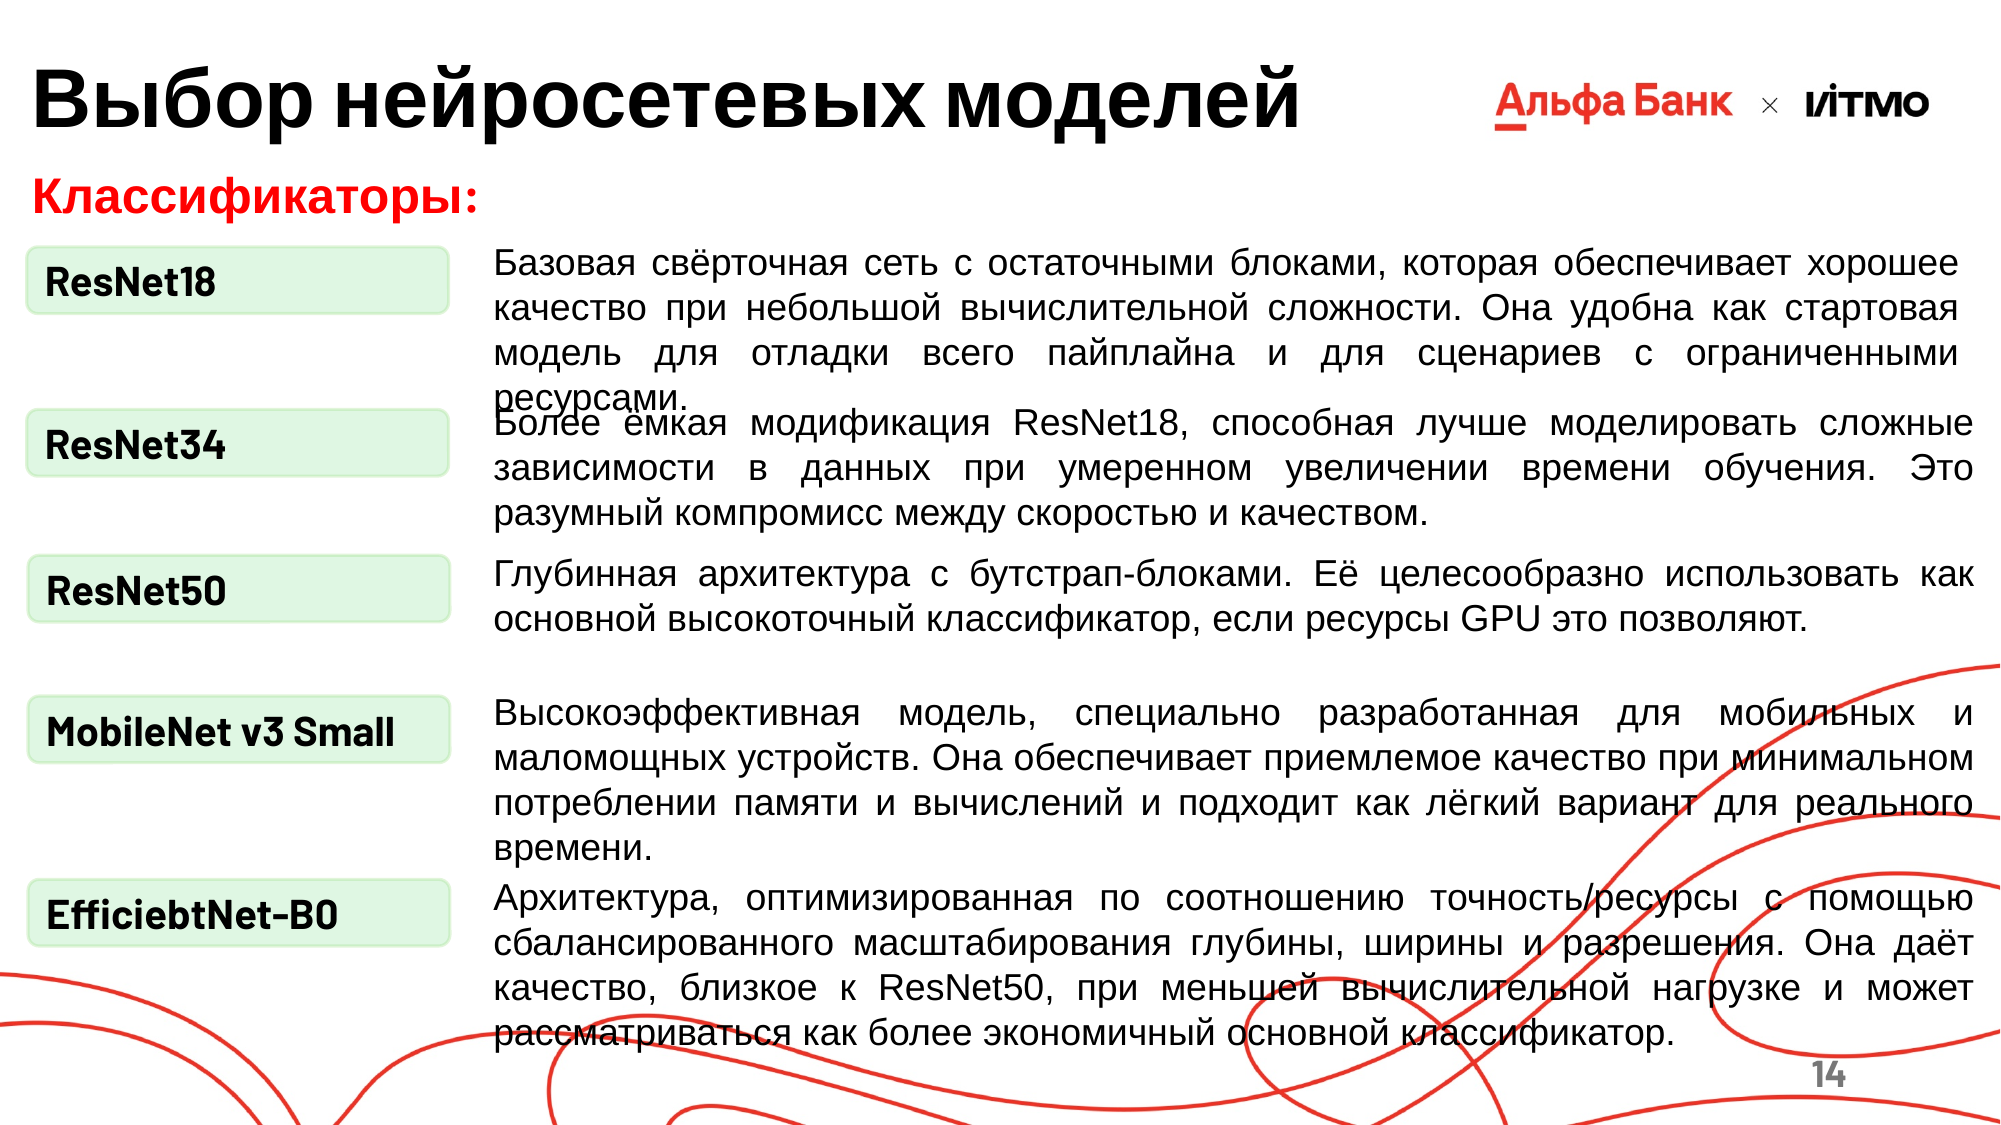

Выбор нейросетевых моделей
Классификаторы:
Базовая свёрточная сеть с остаточными блоками, которая обеспечивает хорошее качество при небольшой вычислительной сложности. Она удобна как стартовая модель для отладки всего пайплайна и для сценариев с ограниченными ресурсами.
ResNet18
Более ёмкая модификация ResNet18, способная лучше моделировать сложные зависимости в данных при умеренном увеличении времени обучения. Это разумный компромисс между скоростью и качеством.
ResNet34
Глубинная архитектура с бутстрап-блоками. Её целесообразно использовать как основной высокоточный классификатор, если ресурсы GPU это позволяют.
ResNet50
Высокоэффективная модель, специально разработанная для мобильных и маломощных устройств. Она обеспечивает приемлемое качество при минимальном потреблении памяти и вычислений и подходит как лёгкий вариант для реального времени.
MobileNet v3 Small
Архитектура, оптимизированная по соотношению точность/ресурсы с помощью сбалансированного масштабирования глубины, ширины и разрешения. Она даёт качество, близкое к ResNet50, при меньшей вычислительной нагрузке и может рассматриваться как более экономичный основной классификатор.
EfficiebtNet-B0
14